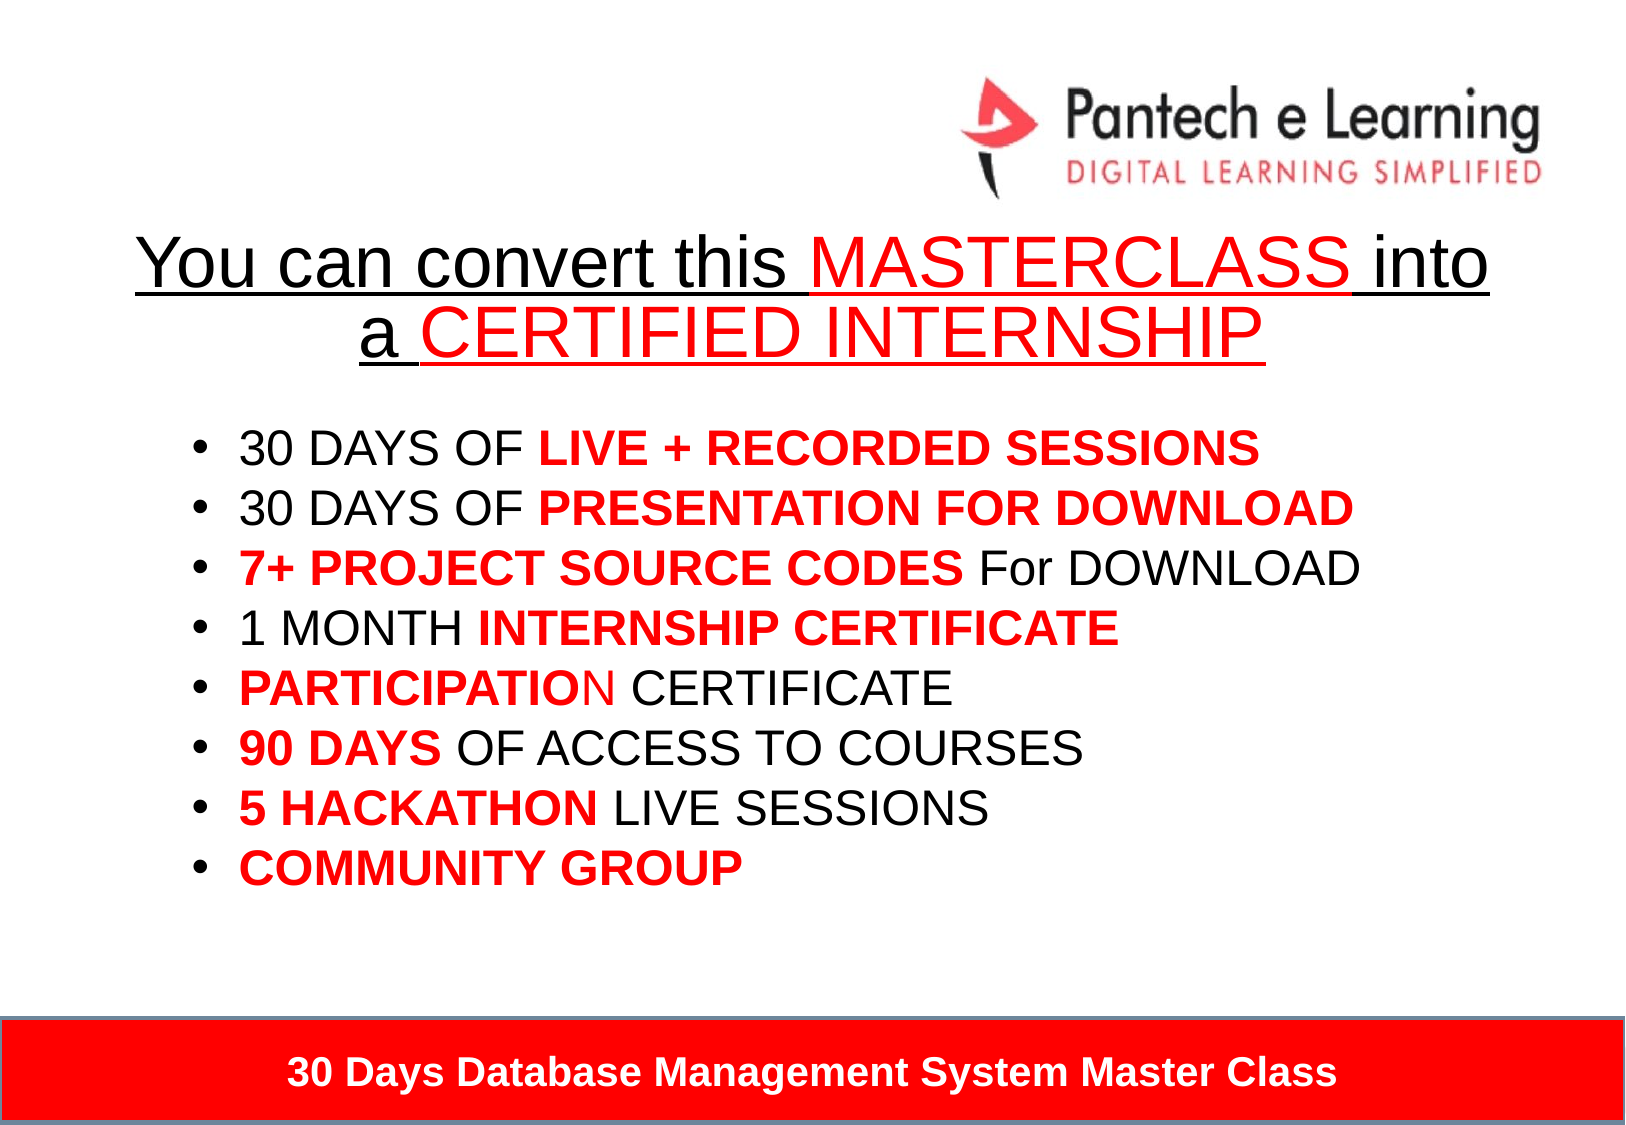

# You can convert this MASTERCLASS into a CERTIFIED INTERNSHIP
30 DAYS OF LIVE + RECORDED SESSIONS
30 DAYS OF PRESENTATION FOR DOWNLOAD
7+ PROJECT SOURCE CODES For DOWNLOAD
1 MONTH INTERNSHIP CERTIFICATE
PARTICIPATION CERTIFICATE
90 DAYS OF ACCESS TO COURSES
5 HACKATHON LIVE SESSIONS
COMMUNITY GROUP

30 Days Database Management System Master Class
www.pantechelearning.com                              30 Days Python Full Stack Master Class